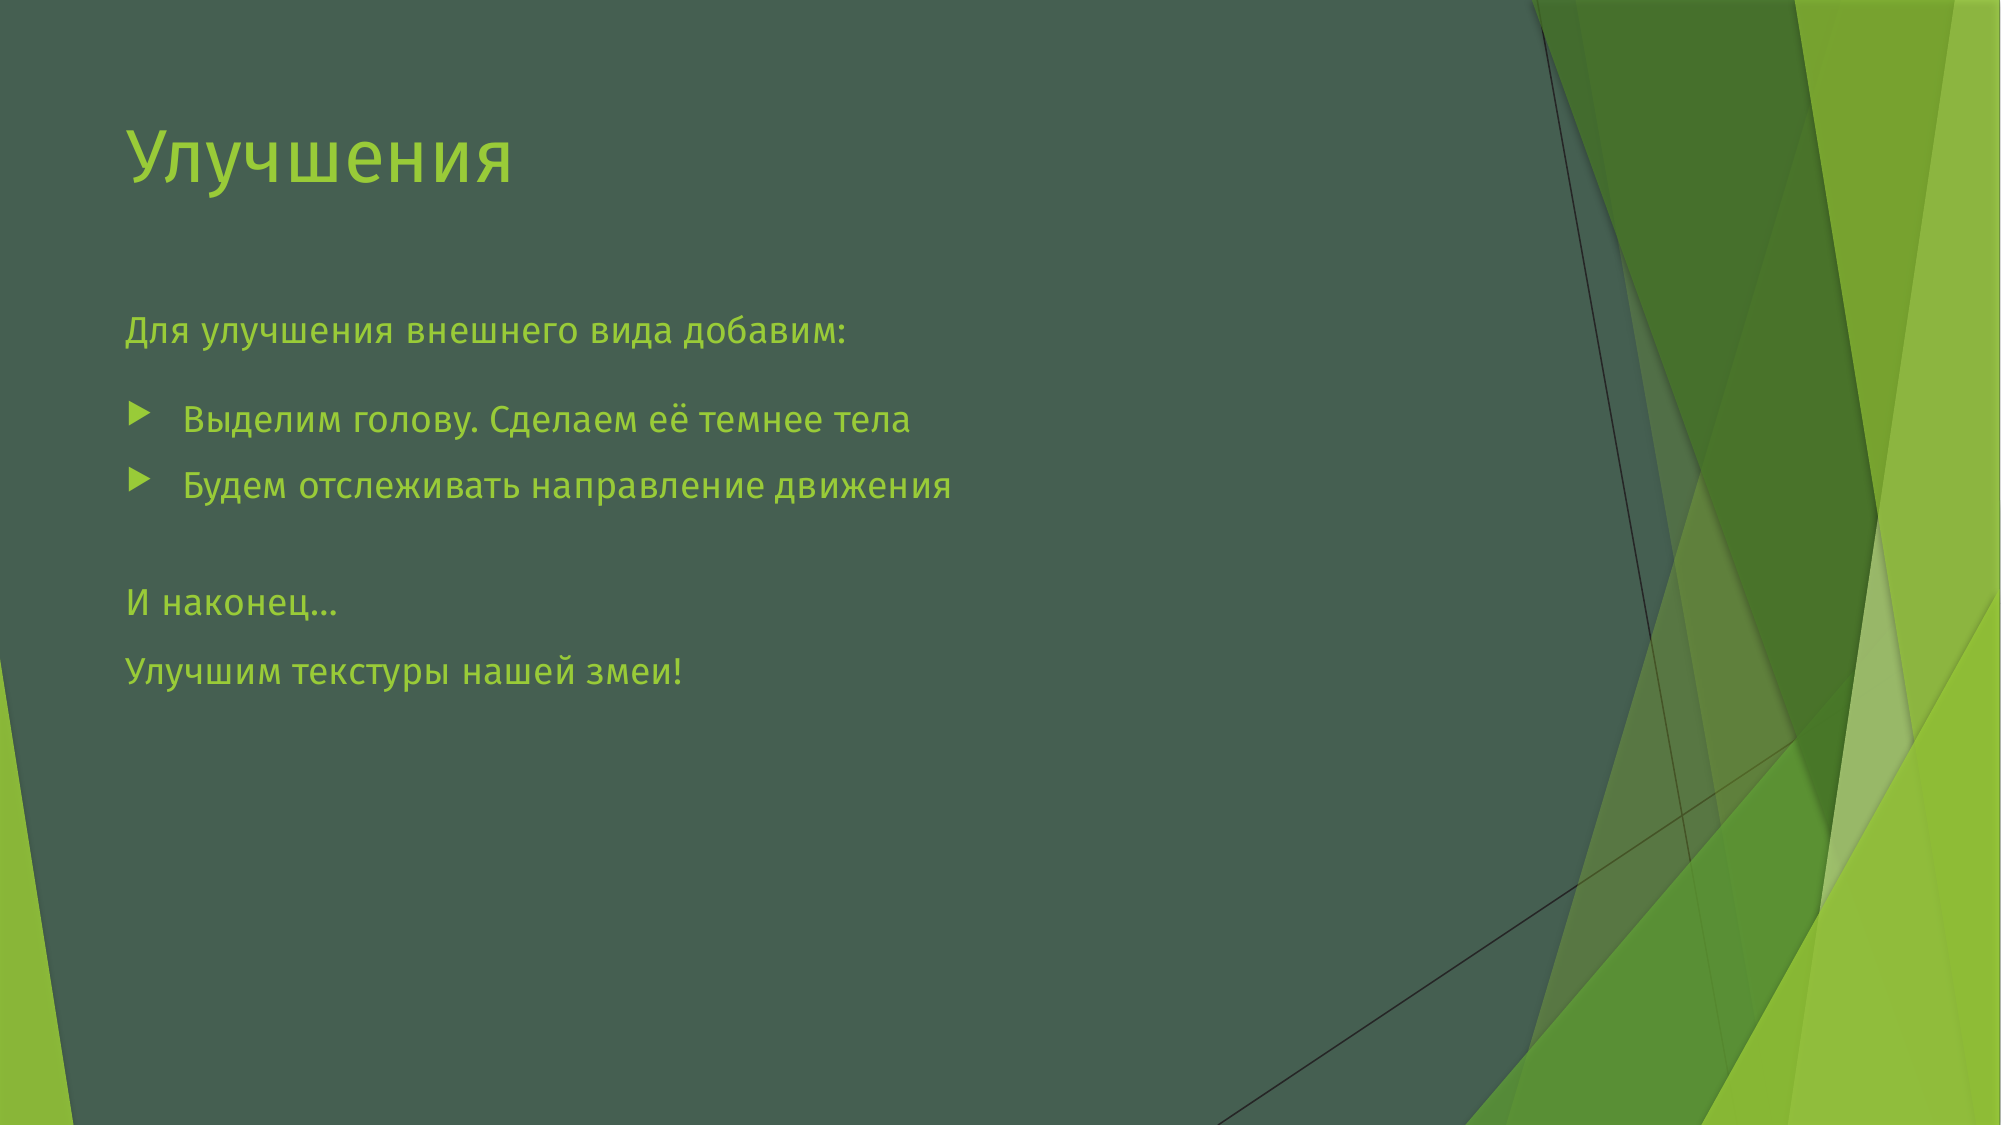

# Улучшения
Для улучшения внешнего вида добавим:
Выделим голову. Сделаем её темнее тела
Будем отслеживать направление движения

И наконец…
Улучшим текстуры нашей змеи!